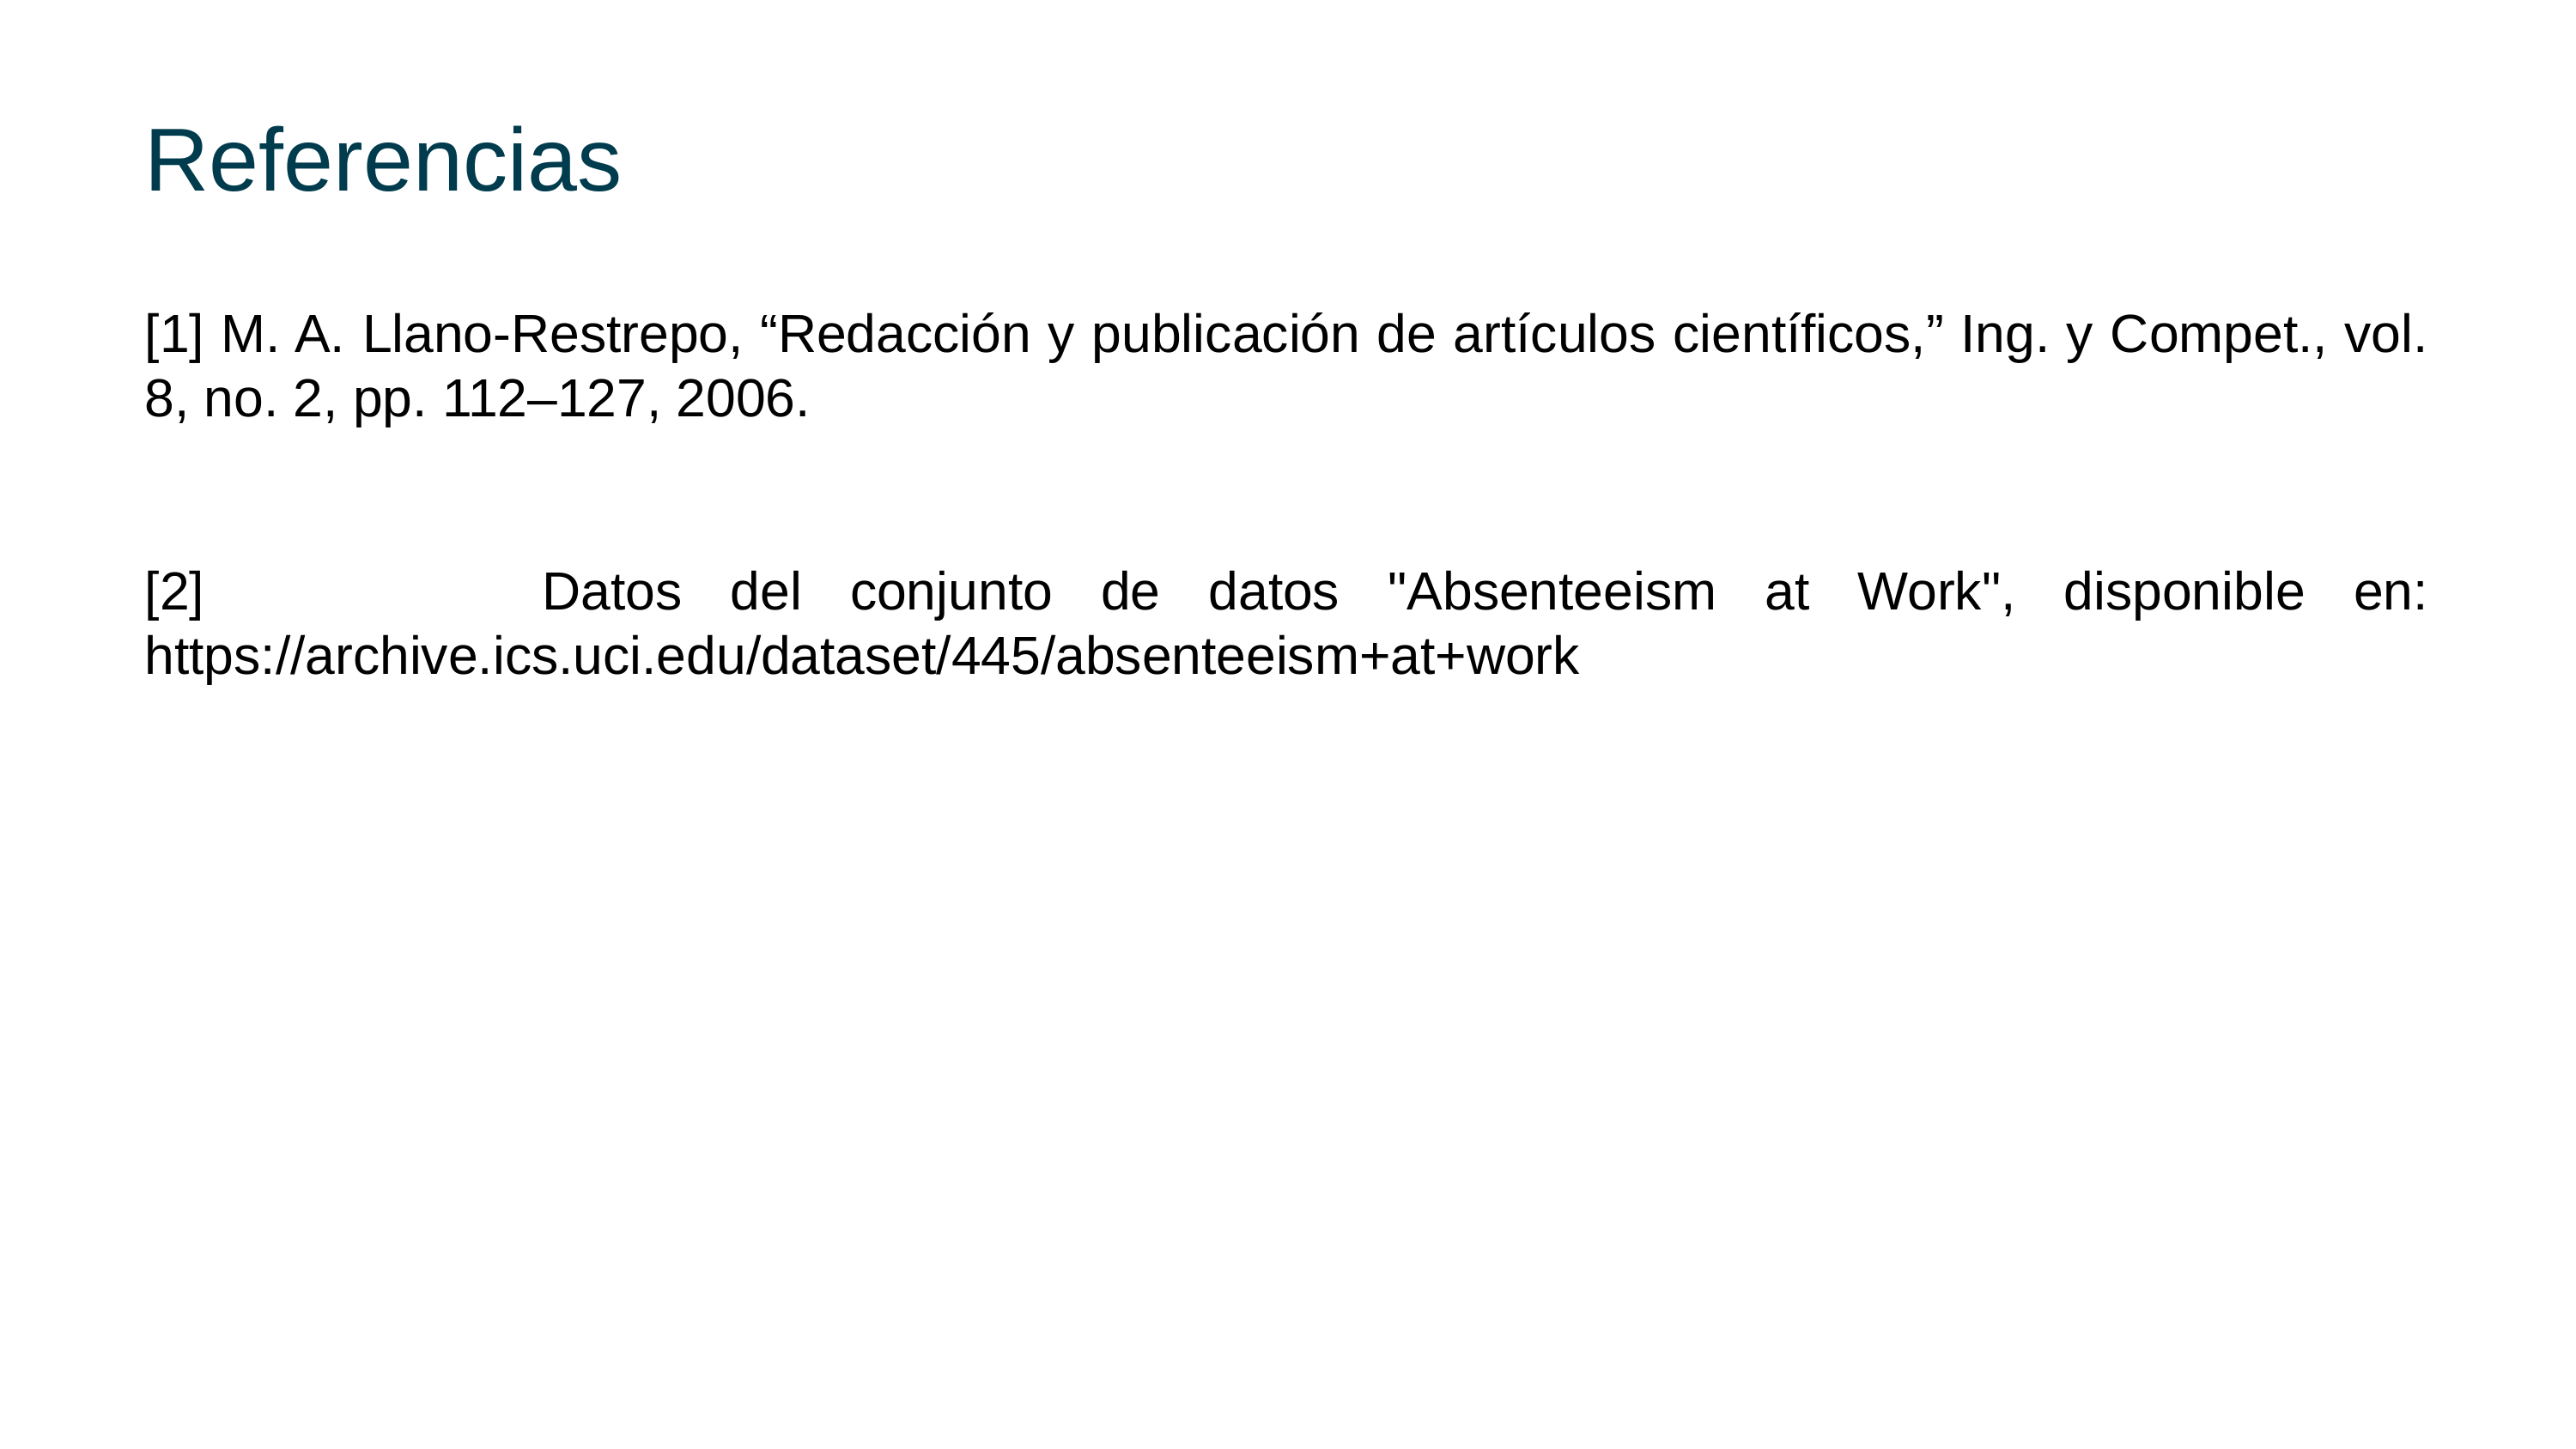

Referencias
[1] M. A. Llano-Restrepo, “Redacción y publicación de artículos científicos,” Ing. y Compet., vol. 8, no. 2, pp. 112–127, 2006.

[2]       Datos del conjunto de datos "Absenteeism at Work", disponible en: https://archive.ics.uci.edu/dataset/445/absenteeism+at+work